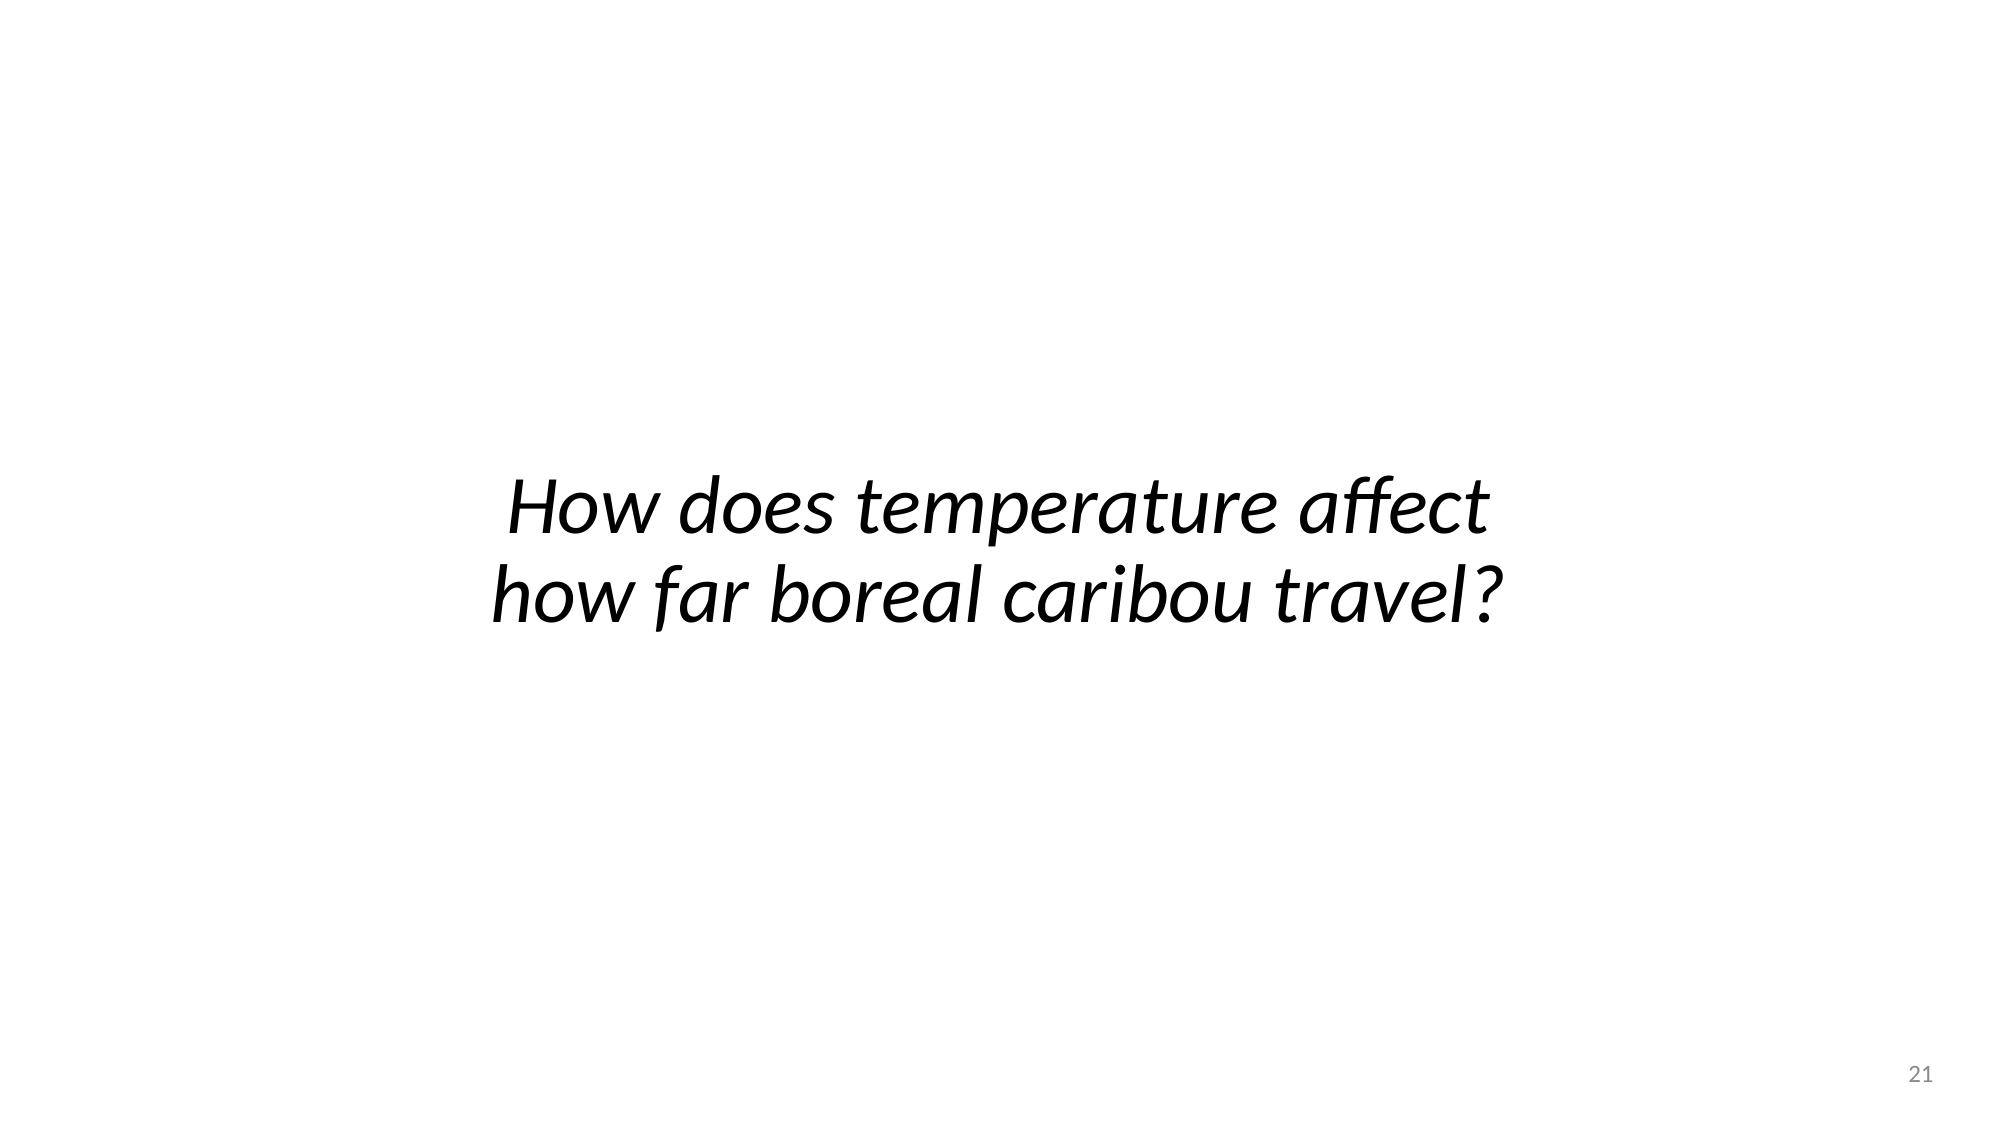

# How does temperature affect how far boreal caribou travel?
21